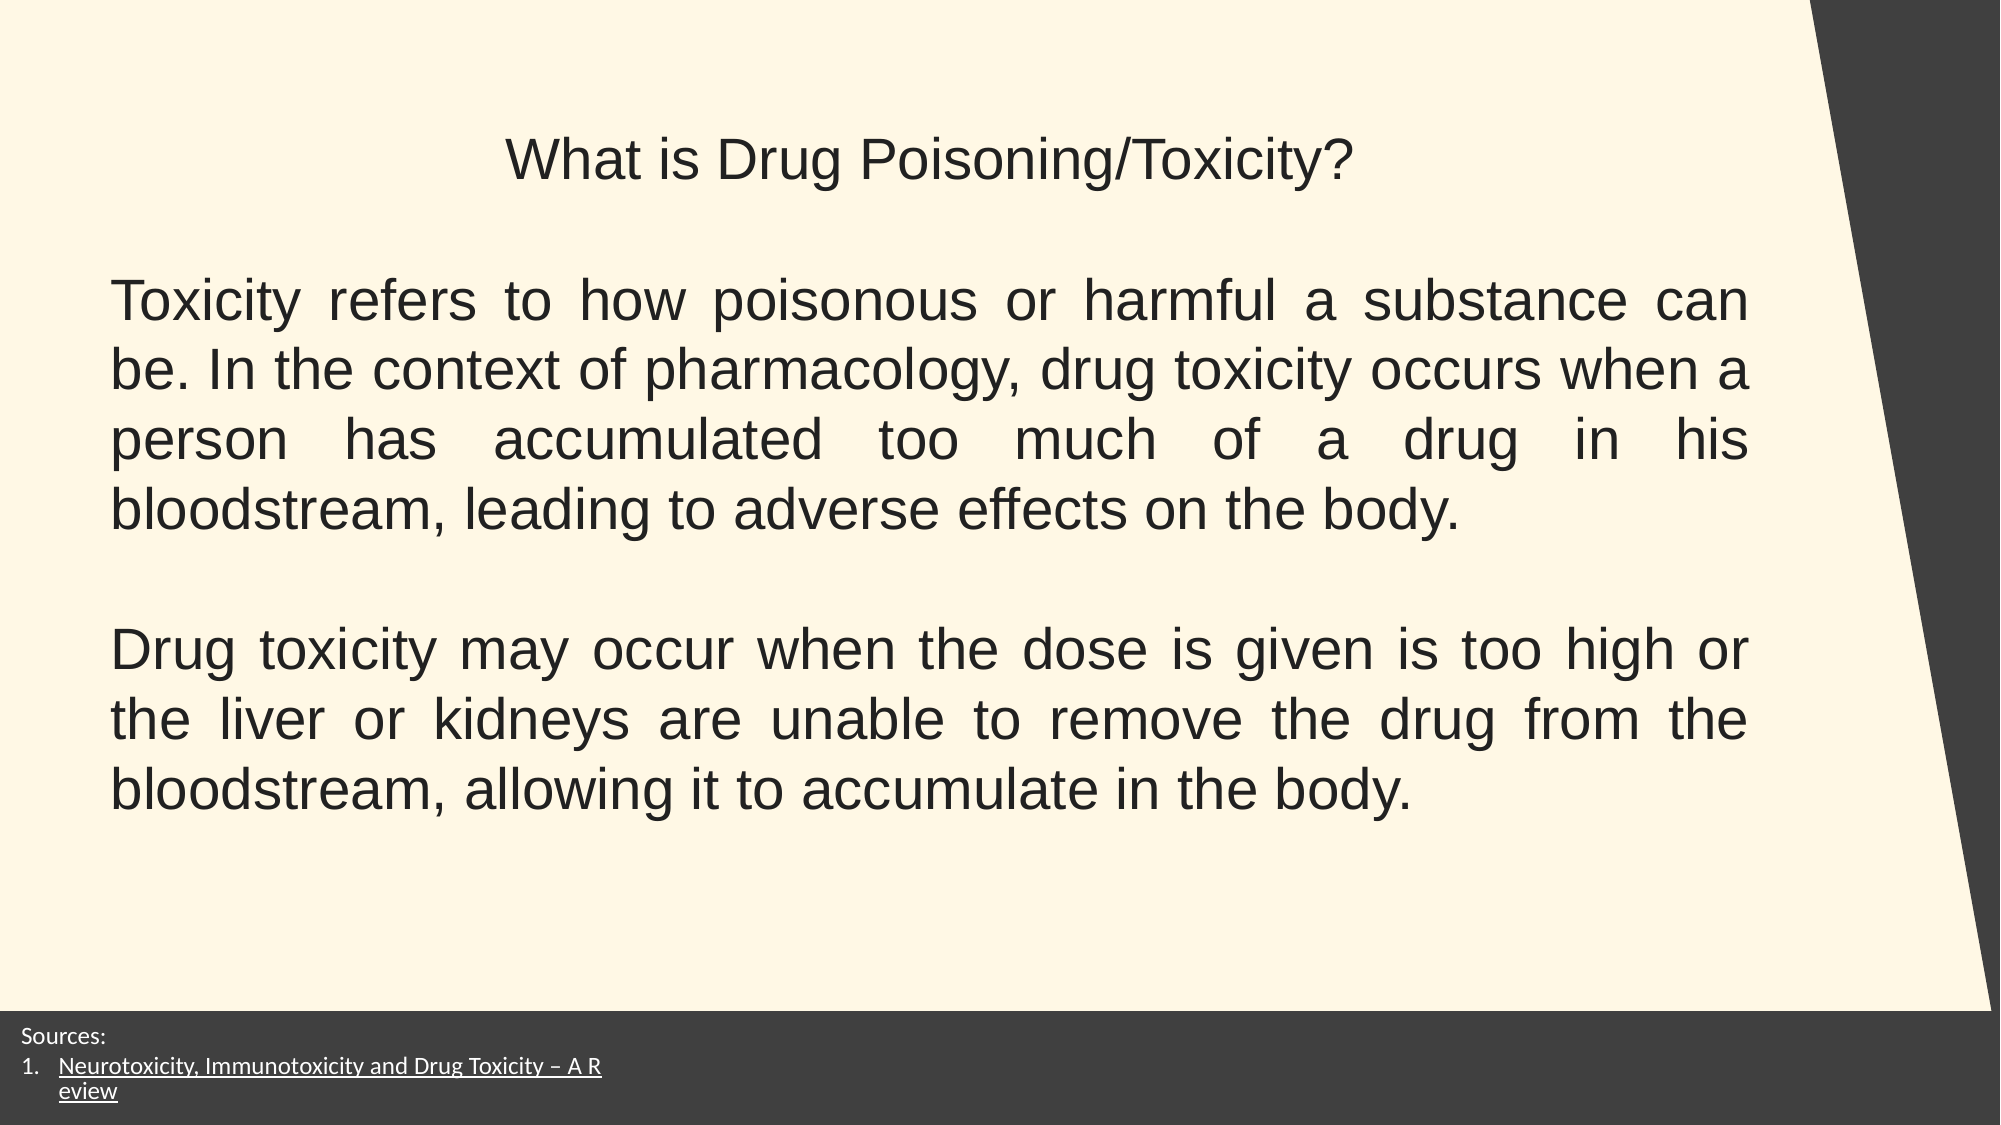

What is Drug Poisoning/Toxicity?

Toxicity refers to how poisonous or harmful a substance can be. In the context of pharmacology, drug toxicity occurs when a person has accumulated too much of a drug in his bloodstream, leading to adverse effects on the body.

﻿Drug toxicity may occur when the dose is given is too high or the liver or kidneys are unable to remove the drug from the bloodstream, allowing it to accumulate in the body.

Sources:
Neurotoxicity, Immunotoxicity and Drug Toxicity – A Review